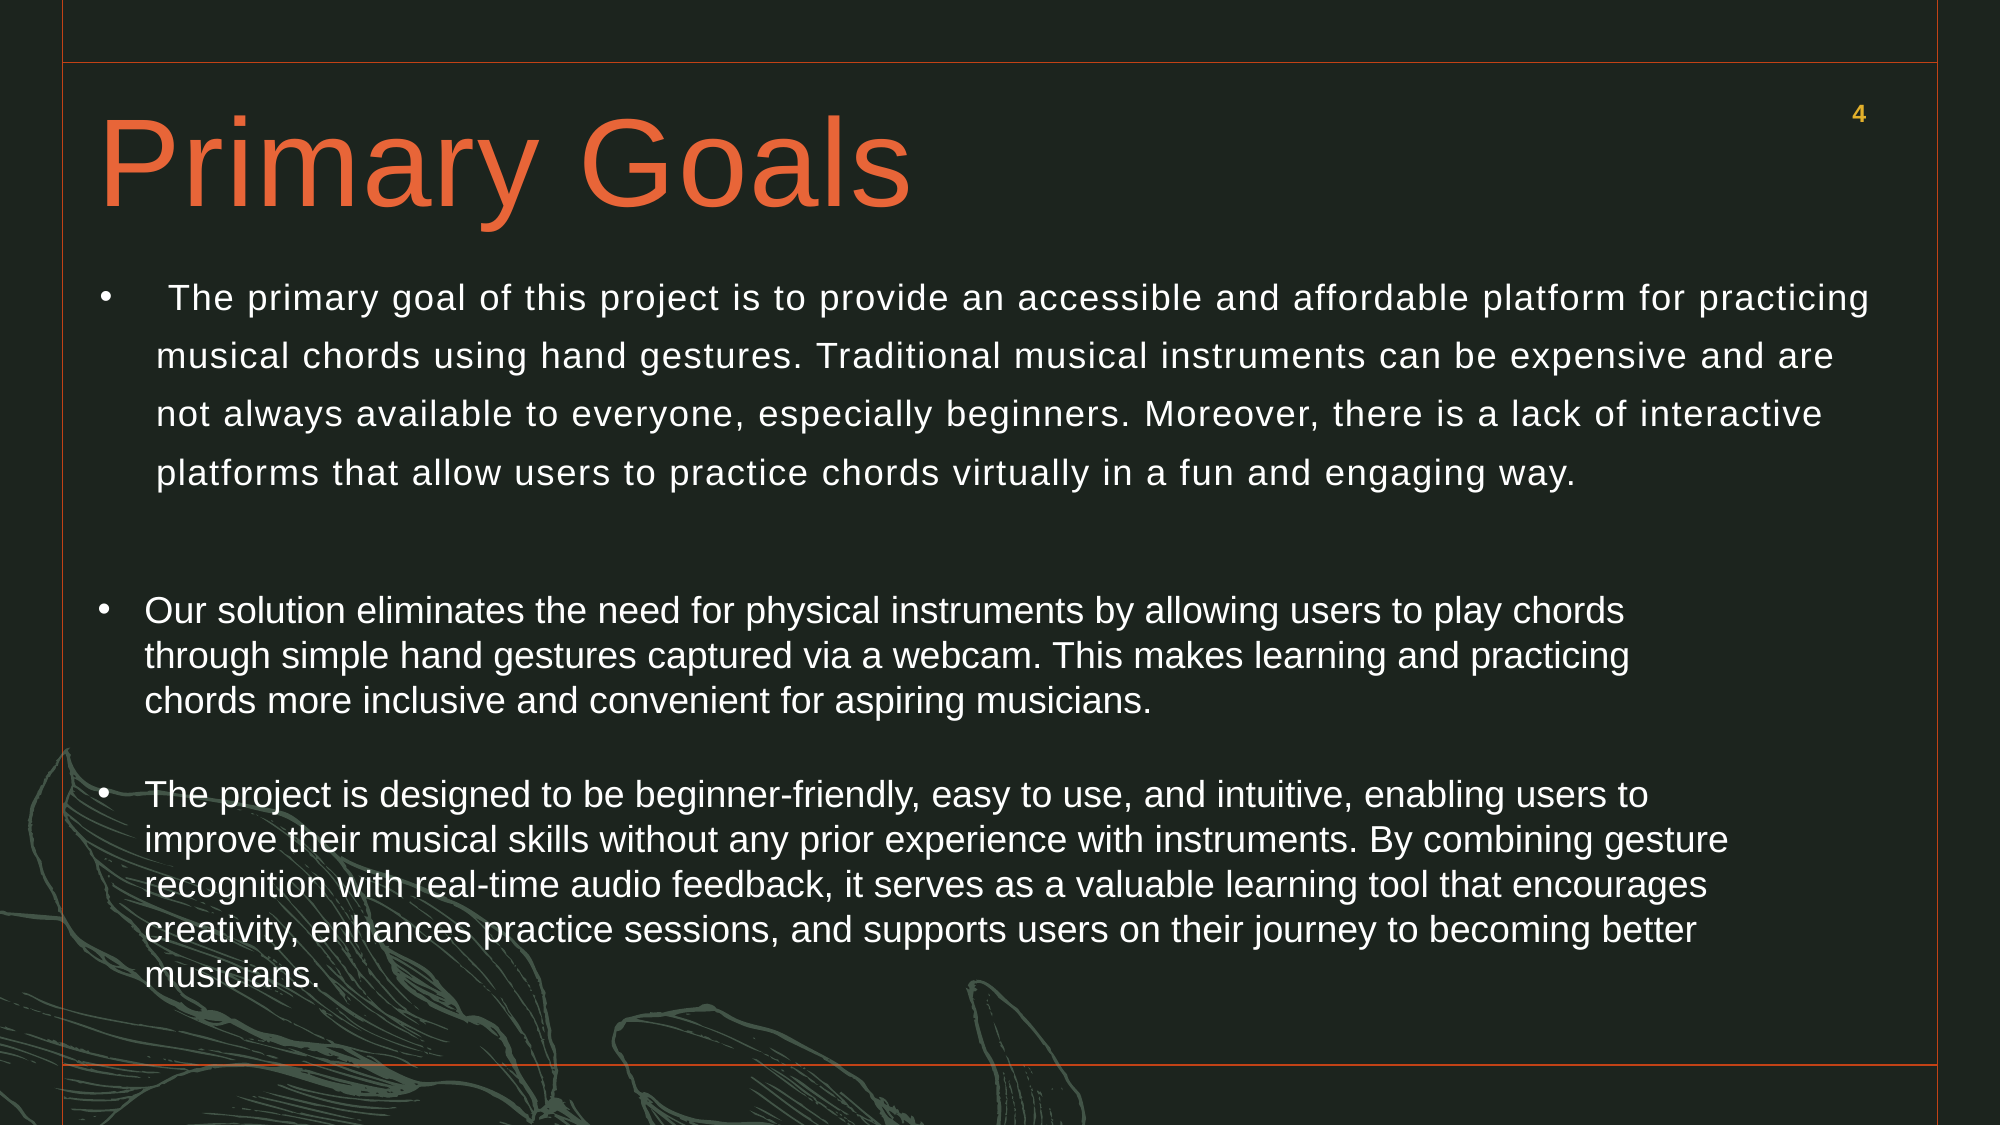

# Primary Goals
4
 The primary goal of this project is to provide an accessible and affordable platform for practicing musical chords using hand gestures. Traditional musical instruments can be expensive and are not always available to everyone, especially beginners. Moreover, there is a lack of interactive platforms that allow users to practice chords virtually in a fun and engaging way.
Our solution eliminates the need for physical instruments by allowing users to play chords through simple hand gestures captured via a webcam. This makes learning and practicing chords more inclusive and convenient for aspiring musicians.

The project is designed to be beginner-friendly, easy to use, and intuitive, enabling users to improve their musical skills without any prior experience with instruments. By combining gesture recognition with real-time audio feedback, it serves as a valuable learning tool that encourages creativity, enhances practice sessions, and supports users on their journey to becoming better musicians.